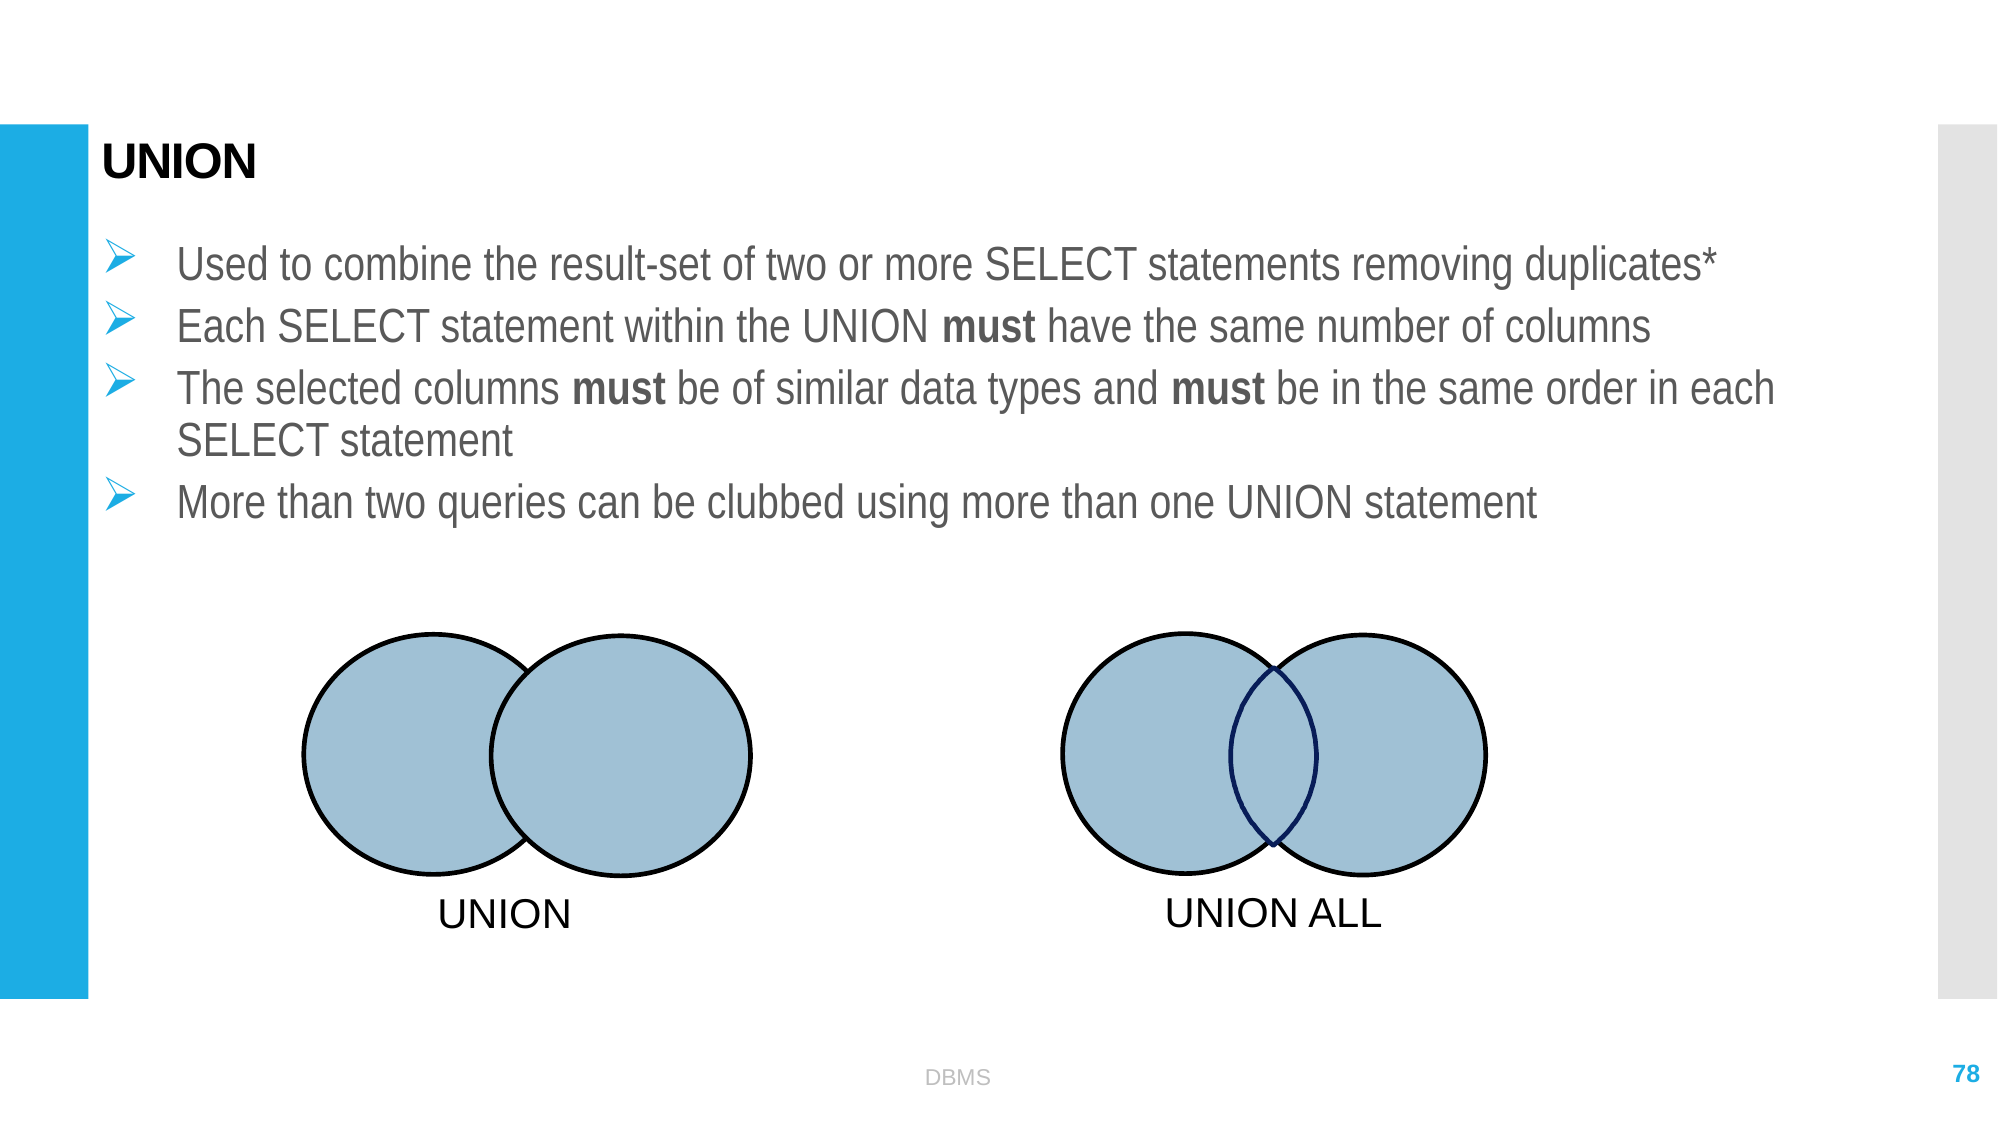

# UNION
Used to combine the result-set of two or more SELECT statements removing duplicates*
Each SELECT statement within the UNION must have the same number of columns
The selected columns must be of similar data types and must be in the same order in each SELECT statement
More than two queries can be clubbed using more than one UNION statement

UNION ALL
UNION
78
DBMS